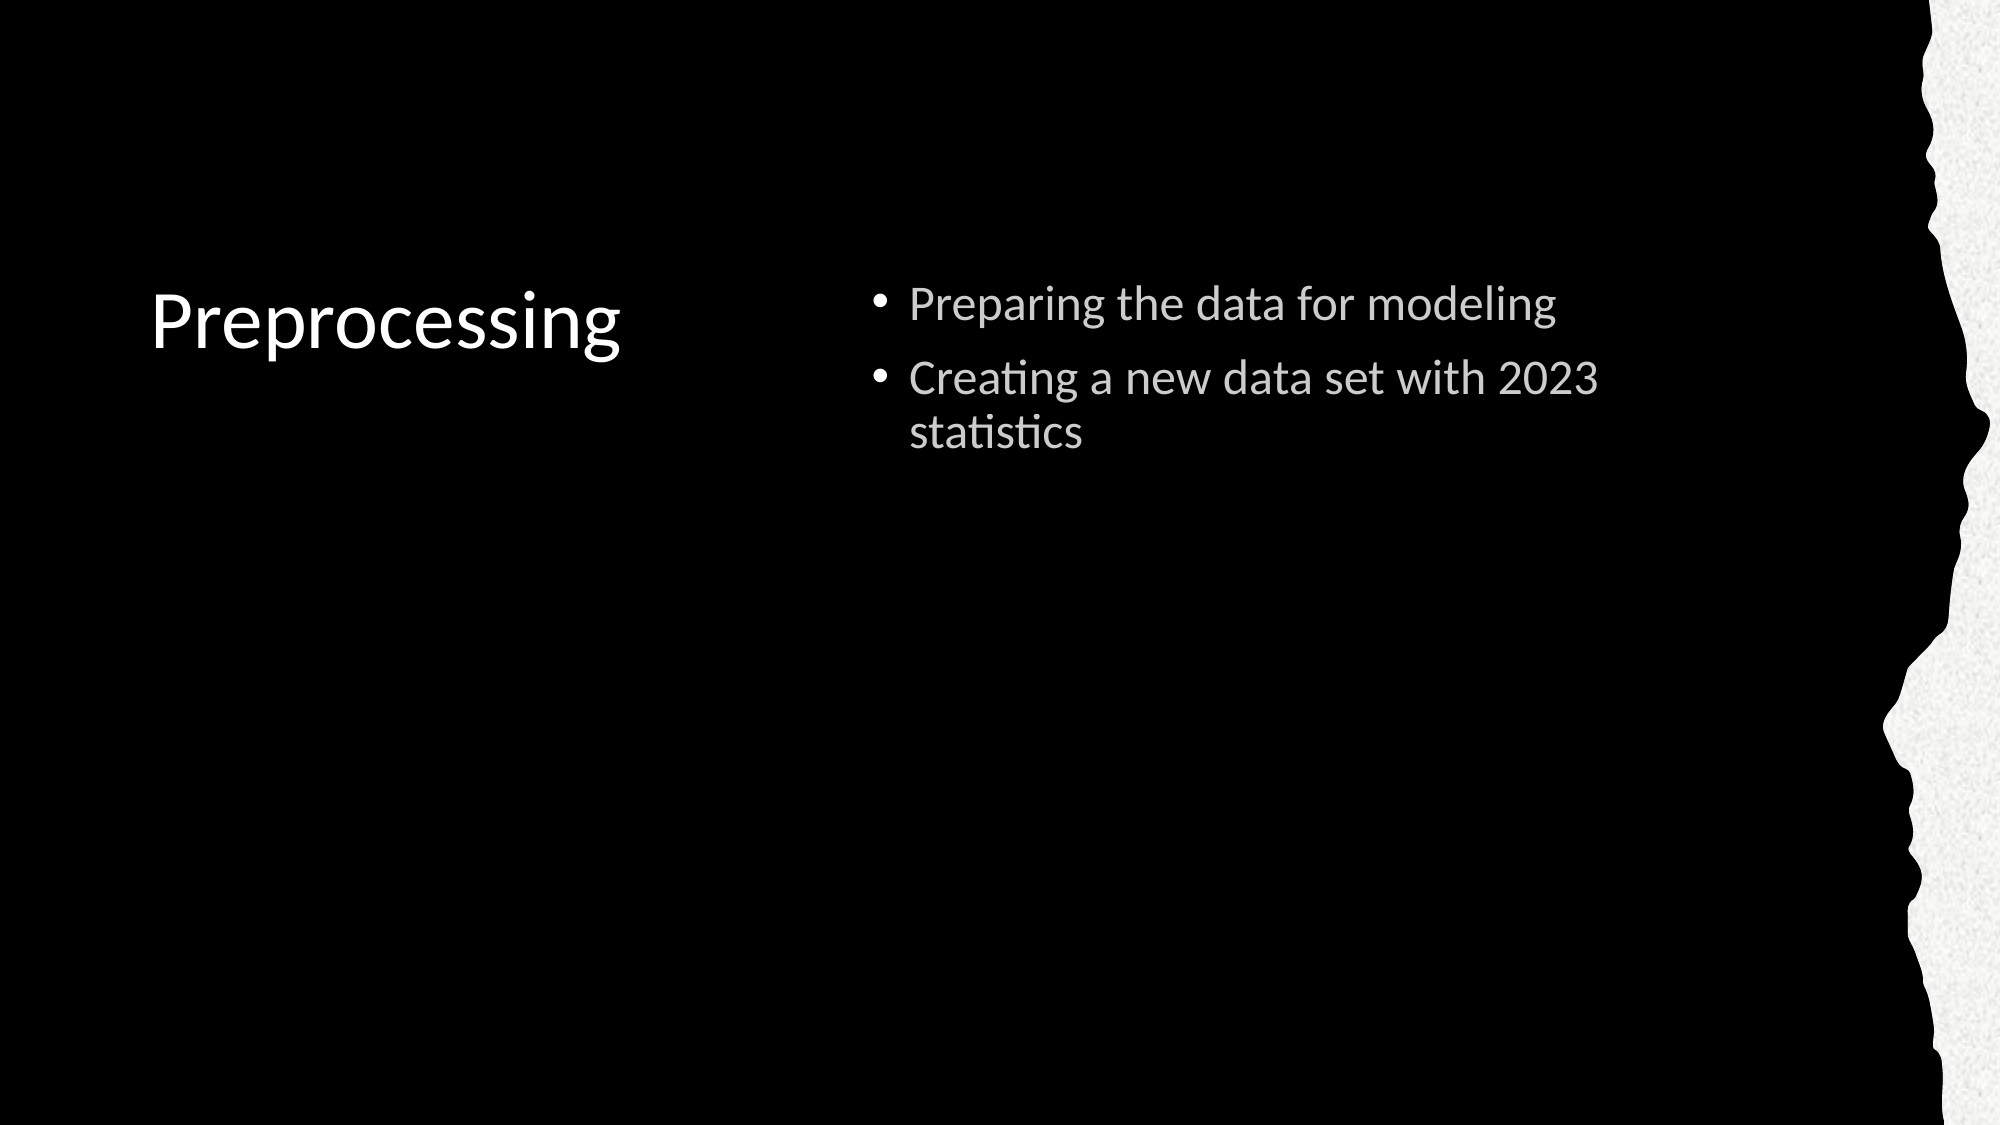

# Preprocessing
Preparing the data for modeling
Creating a new data set with 2023 statistics